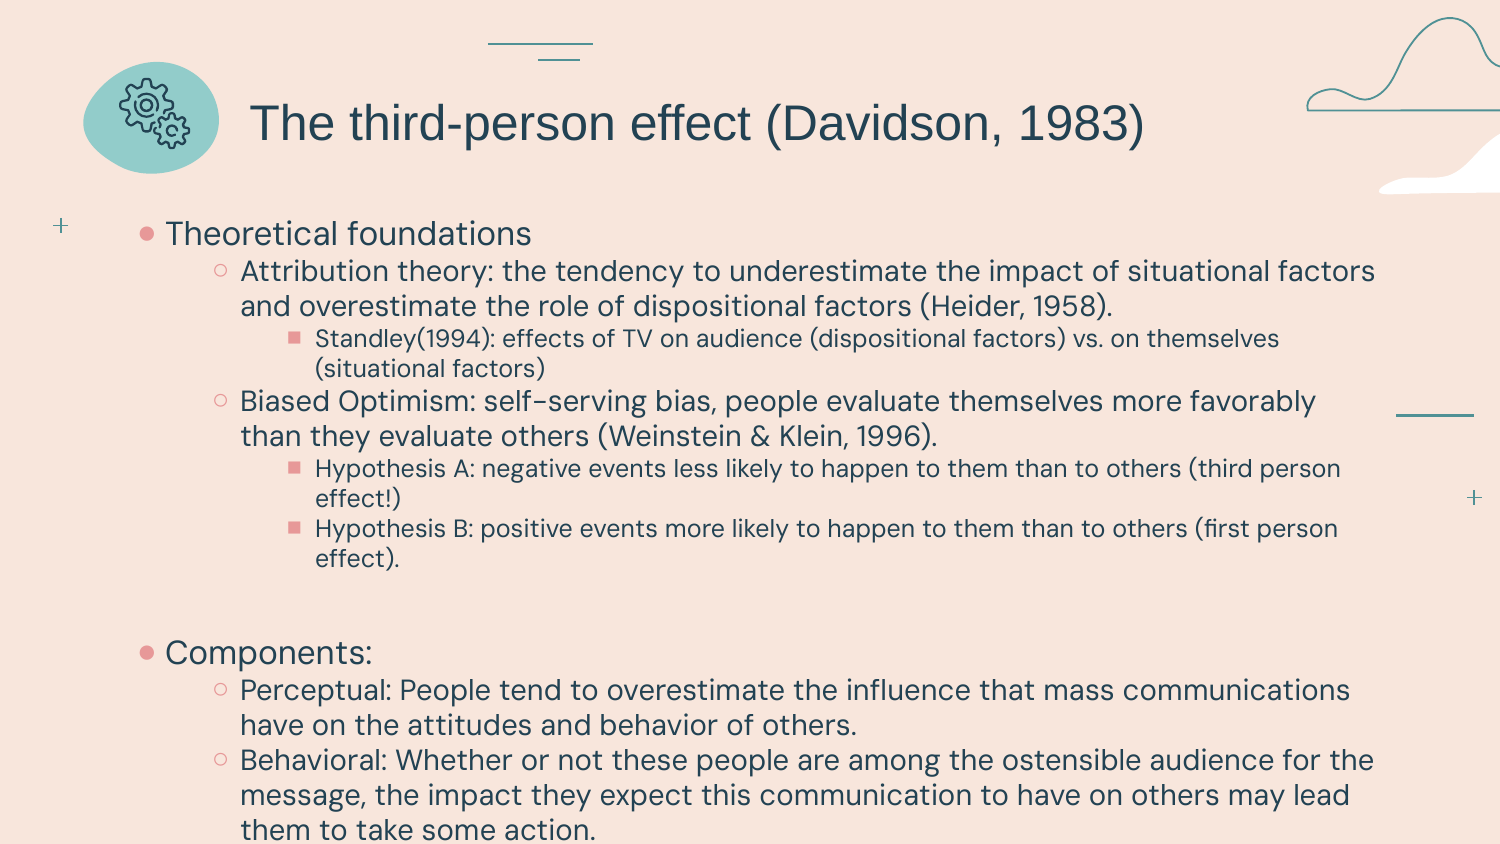

# The third-person effect (Davidson, 1983)
Theoretical foundations
Attribution theory: the tendency to underestimate the impact of situational factors and overestimate the role of dispositional factors (Heider, 1958).
Standley(1994): effects of TV on audience (dispositional factors) vs. on themselves (situational factors)
Biased Optimism: self-serving bias, people evaluate themselves more favorably than they evaluate others (Weinstein & Klein, 1996).
Hypothesis A: negative events less likely to happen to them than to others (third person effect!)
Hypothesis B: positive events more likely to happen to them than to others (first person effect).

Components:
Perceptual: People tend to overestimate the influence that mass communications have on the attitudes and behavior of others.
Behavioral: Whether or not these people are among the ostensible audience for the message, the impact they expect this communication to have on others may lead them to take some action.